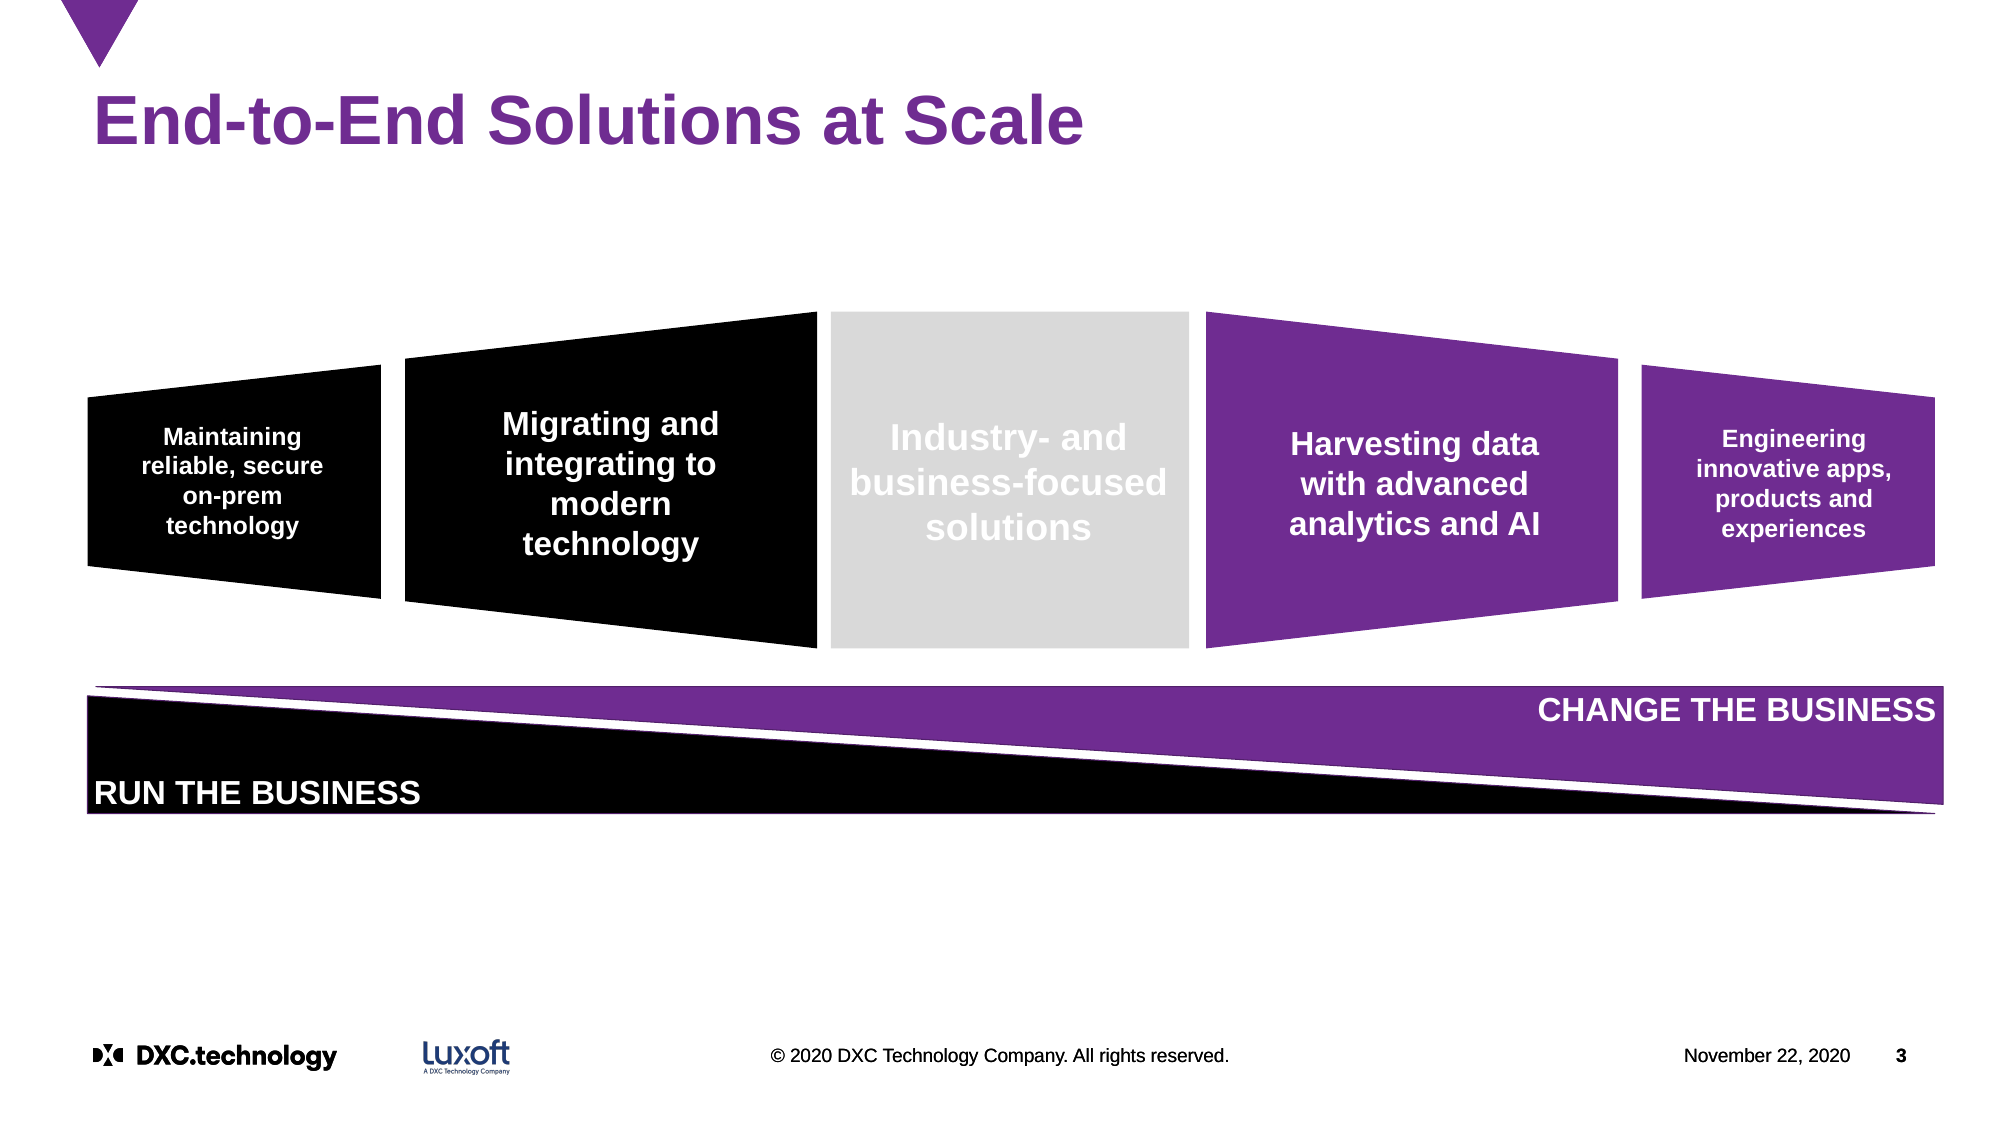

# End-to-End Solutions at Scale

Maintaining reliable, secure on-prem technology
Industry- and business-focused solutions
Migrating and integrating to modern technology
Engineering innovative apps, products and experiences
Harvesting data with advanced analytics and AI
CHANGE THE BUSINESS

RUN THE BUSINESS